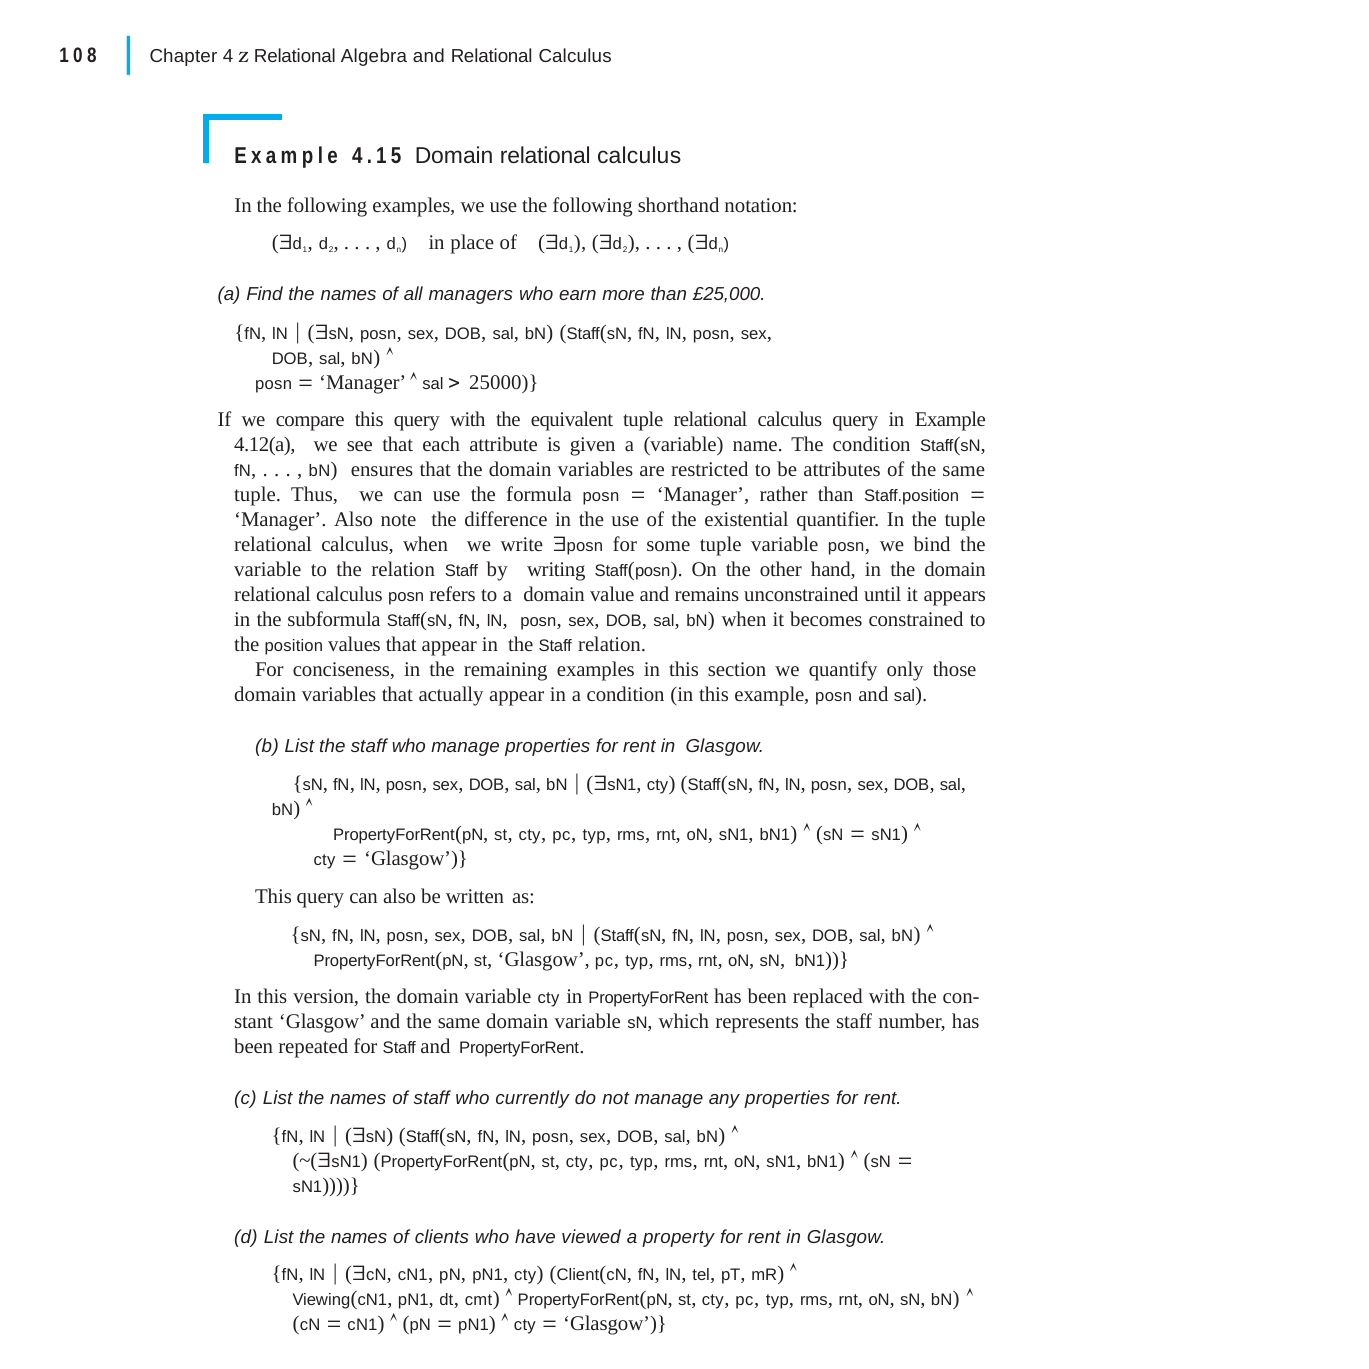

|
108
Chapter 4 z Relational Algebra and Relational Calculus

Example 4.15 Domain relational calculus
In the following examples, we use the following shorthand notation:  (∃d1, d2, . . . , dn)    in place of    (∃d1), (∃d2), . . . , (∃dn)

(a) Find the names of all managers who earn more than £25,000.
{fN, lN | (∃sN, posn, sex, DOB, sal, bN) (Staff(sN, fN, lN, posn, sex, DOB, sal, bN) ∧
posn = ‘Manager’ ∧ sal > 25000)}
If we compare this query with the equivalent tuple relational calculus query in Example 4.12(a),  we see that each attribute is given a (variable) name. The condition Staff(sN, fN, . . . , bN)  ensures that the domain variables are restricted to be attributes of the same tuple. Thus,  we can use the formula posn = ‘Manager’, rather than Staff.position = ‘Manager’. Also note  the difference in the use of the existential quantifier. In the tuple relational calculus, when  we write ∃posn for some tuple variable posn, we bind the variable to the relation Staff by  writing Staff(posn). On the other hand, in the domain relational calculus posn refers to a  domain value and remains unconstrained until it appears in the subformula Staff(sN, fN, lN,  posn, sex, DOB, sal, bN) when it becomes constrained to the position values that appear in  the Staff relation.
For conciseness, in the remaining examples in this section we quantify only those  domain variables that actually appear in a condition (in this example, posn and sal).

(b) List the staff who manage properties for rent in Glasgow.
{sN, fN, lN, posn, sex, DOB, sal, bN | (∃sN1, cty) (Staff(sN, fN, lN, posn, sex, DOB, sal, bN) ∧
PropertyForRent(pN, st, cty, pc, typ, rms, rnt, oN, sN1, bN1) ∧ (sN = sN1) ∧
cty = ‘Glasgow’)}
This query can also be written as:
{sN, fN, lN, posn, sex, DOB, sal, bN | (Staff(sN, fN, lN, posn, sex, DOB, sal, bN) ∧
PropertyForRent(pN, st, ‘Glasgow’, pc, typ, rms, rnt, oN, sN, bN1))}
In this version, the domain variable cty in PropertyForRent has been replaced with the con-  stant ‘Glasgow’ and the same domain variable sN, which represents the staff number, has  been repeated for Staff and PropertyForRent.

(c) List the names of staff who currently do not manage any properties for rent.
{fN, lN | (∃sN) (Staff(sN, fN, lN, posn, sex, DOB, sal, bN) ∧
(~(∃sN1) (PropertyForRent(pN, st, cty, pc, typ, rms, rnt, oN, sN1, bN1) ∧ (sN = sN1))))}

(d) List the names of clients who have viewed a property for rent in Glasgow.
{fN, lN | (∃cN, cN1, pN, pN1, cty) (Client(cN, fN, lN, tel, pT, mR) ∧
Viewing(cN1, pN1, dt, cmt) ∧ PropertyForRent(pN, st, cty, pc, typ, rms, rnt, oN, sN, bN) ∧
(cN = cN1) ∧ (pN = pN1) ∧ cty = ‘Glasgow’)}